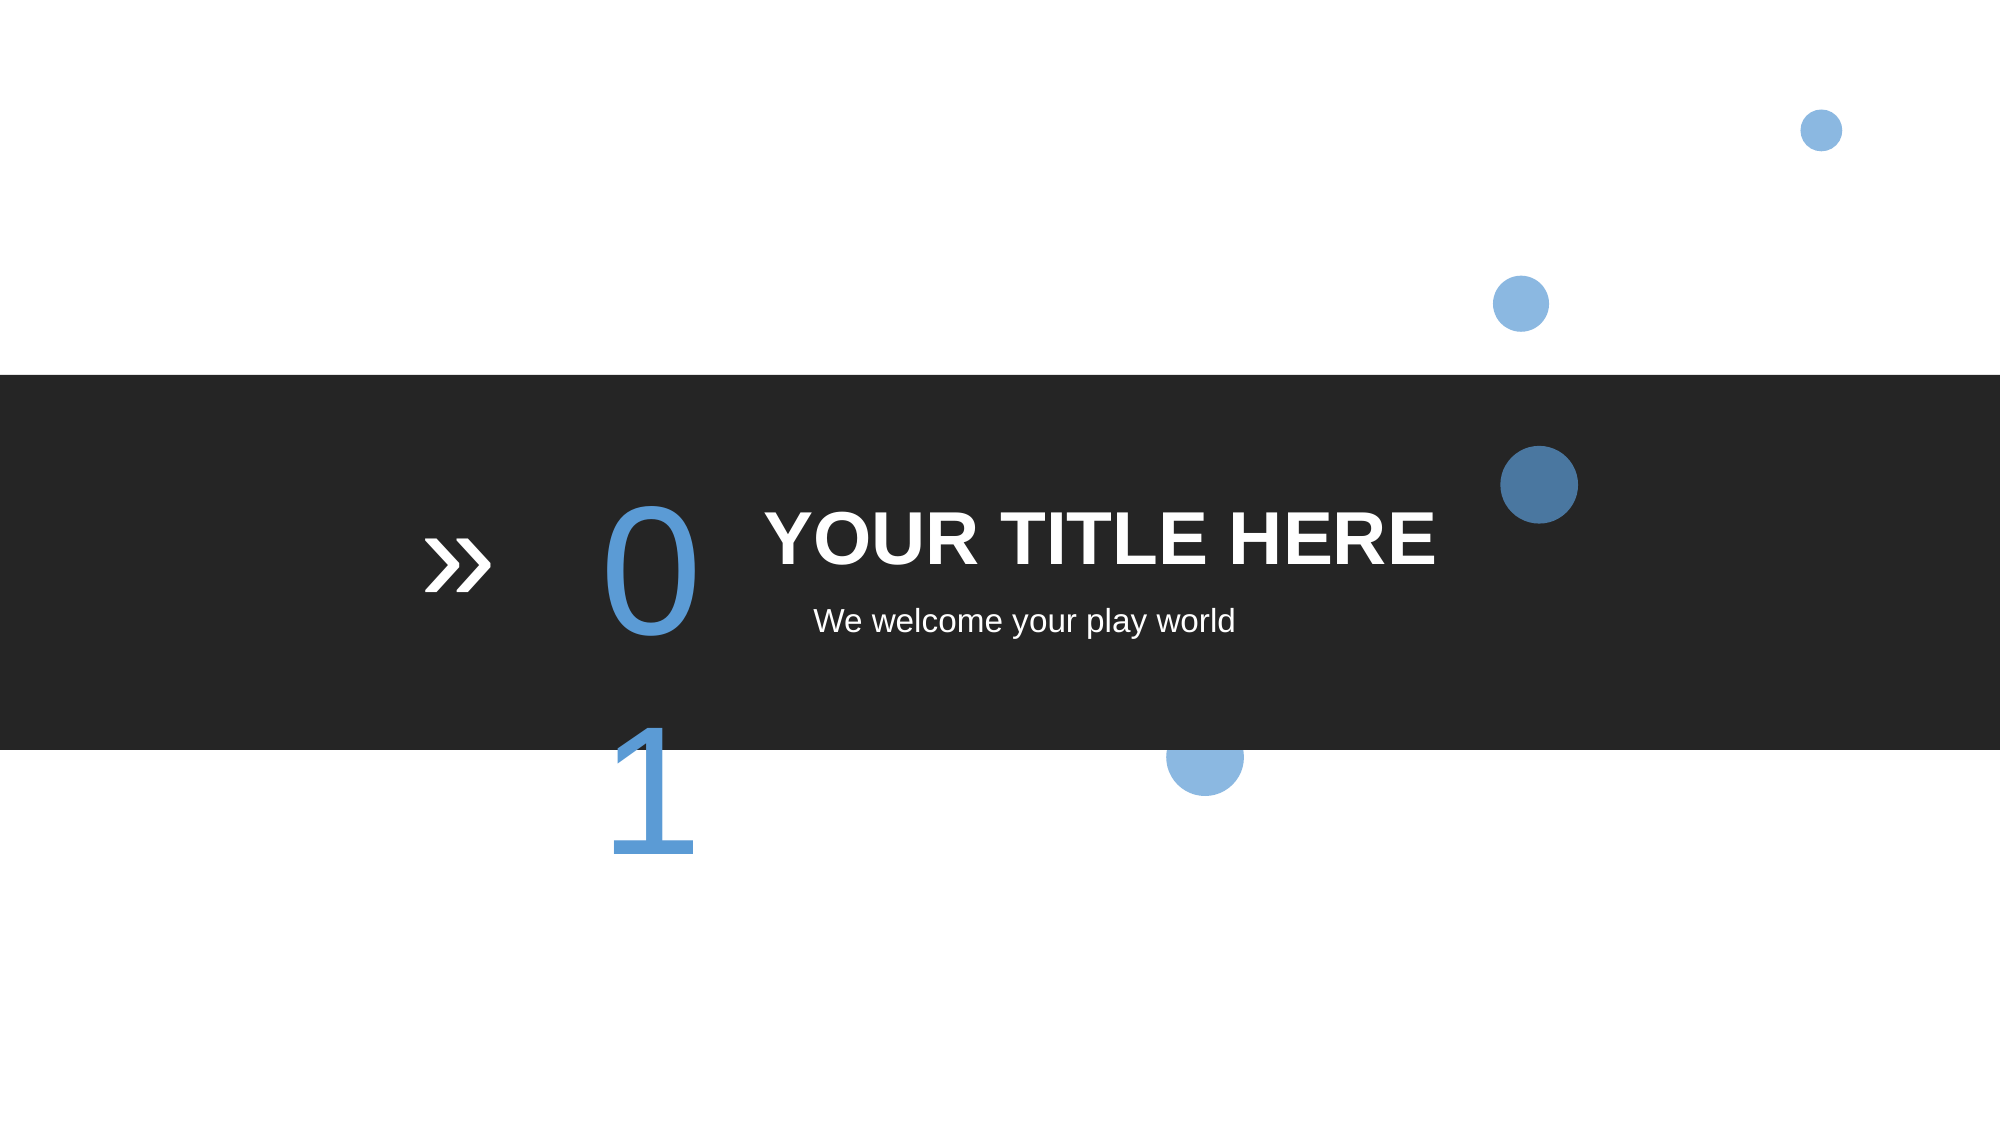

01
YOUR TITLE HERE
We welcome your play world
«